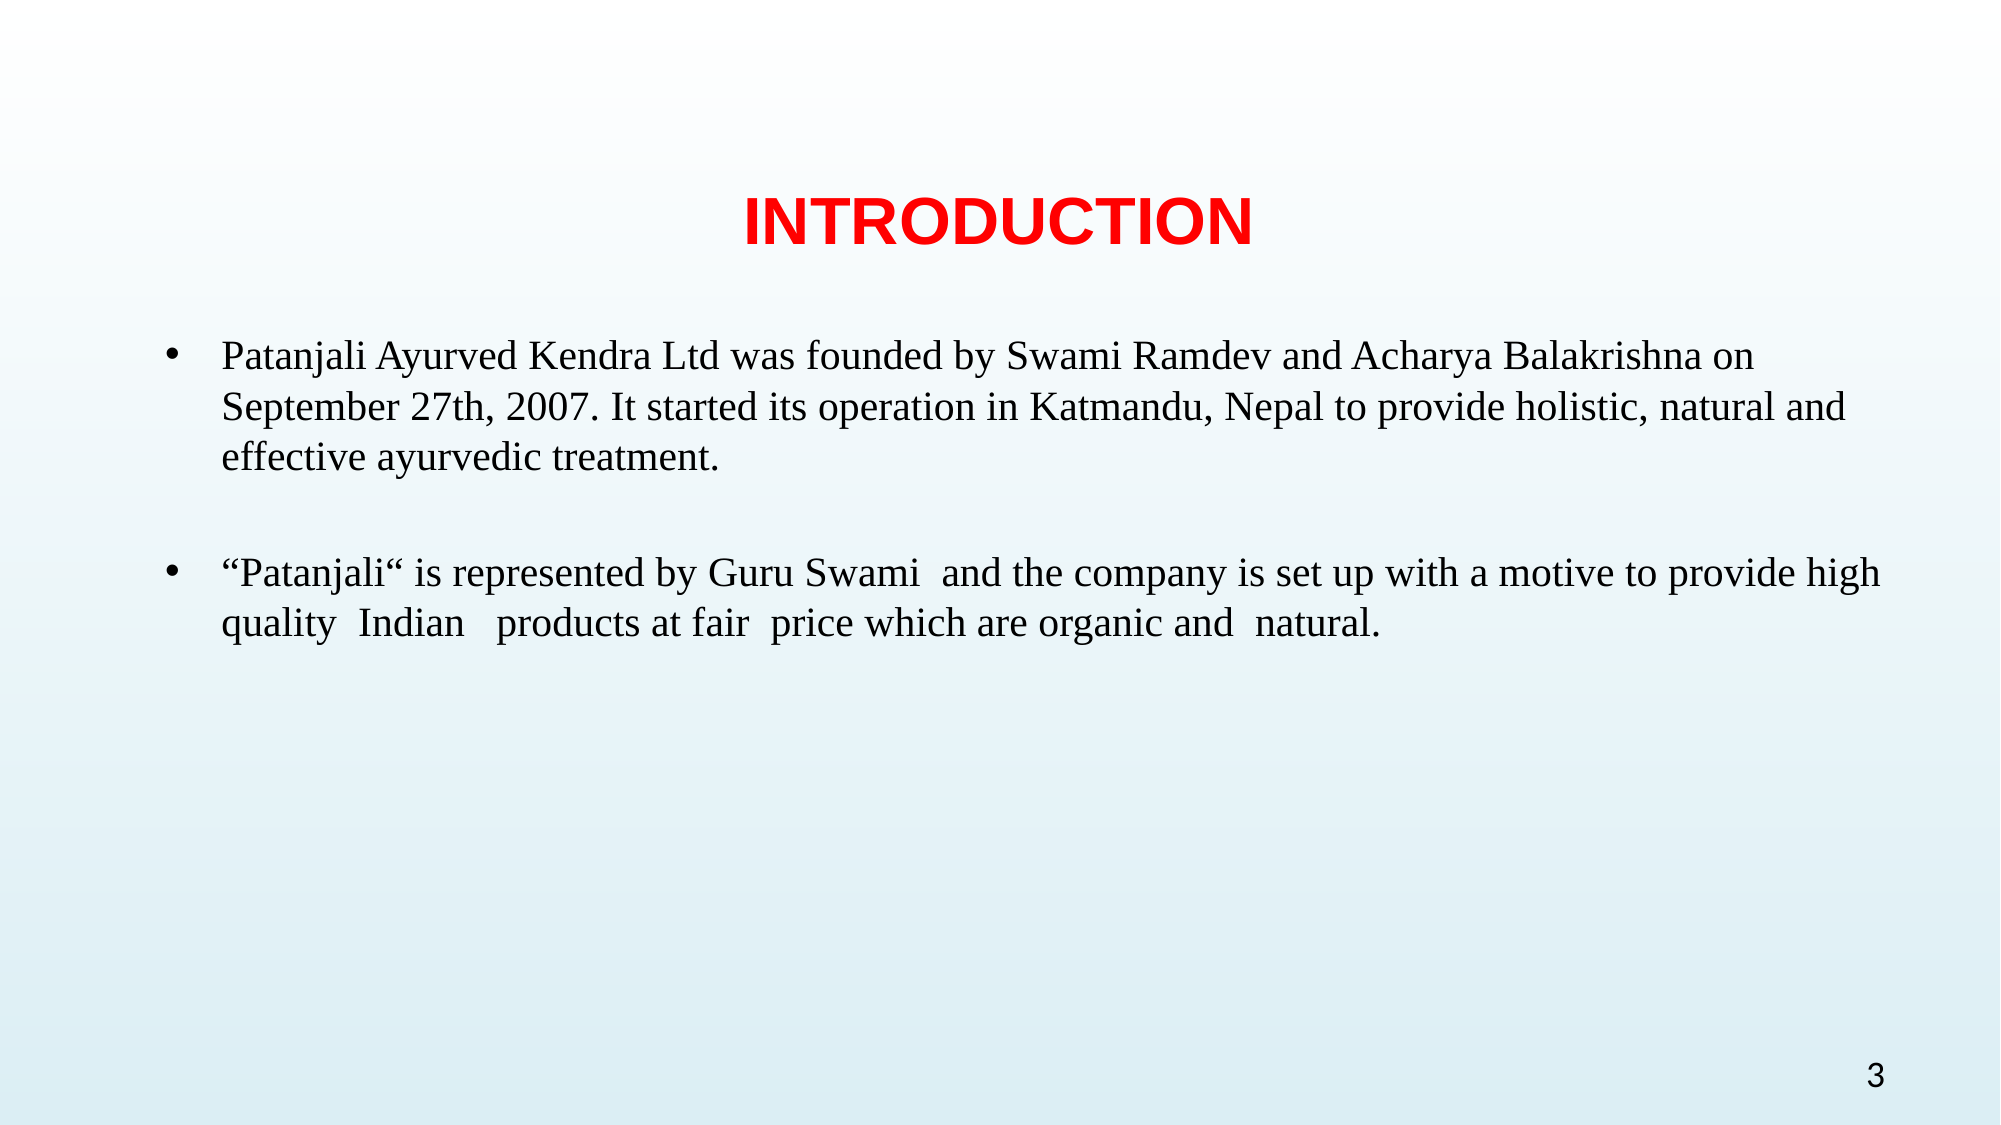

# INTRODUCTION

Patanjali Ayurved Kendra Ltd was founded by Swami Ramdev and Acharya Balakrishna on September 27th, 2007. It started its operation in Katmandu, Nepal to provide holistic, natural and effective ayurvedic treatment.

“Patanjali“ is represented by Guru Swami  and the company is set up with a motive to provide high quality  Indian   products at fair  price which are organic and  natural.

3